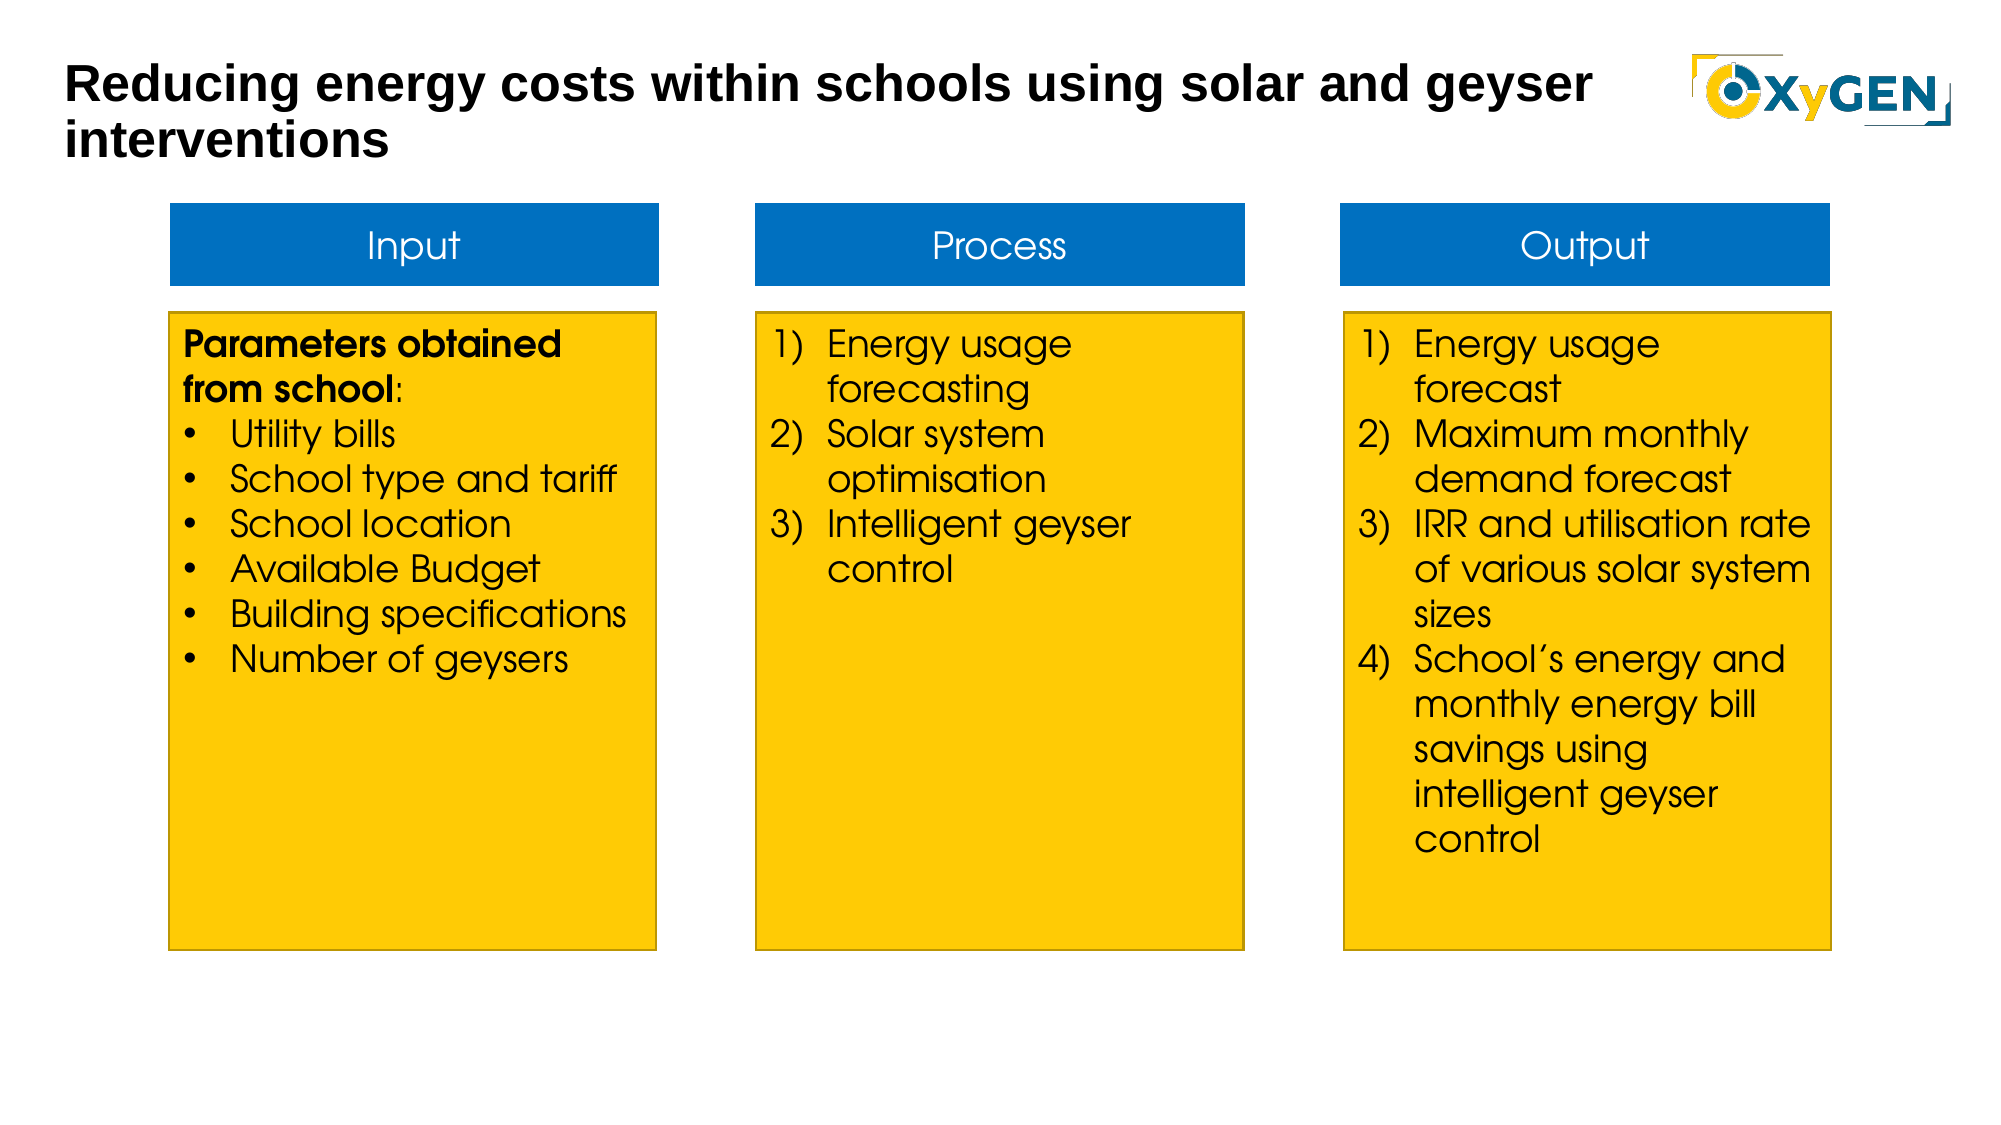

# Reducing energy costs within schools using solar and geyser interventions
Process
Output
Input

Parameters obtained from school:
Utility bills
School type and tariff
School location
Available Budget
Building specifications
Number of geysers

Energy usage forecasting
Solar system optimisation
Intelligent geyser control

Energy usage forecast
Maximum monthly demand forecast
IRR and utilisation rate of various solar system sizes
School’s energy and monthly energy bill savings using intelligent geyser control